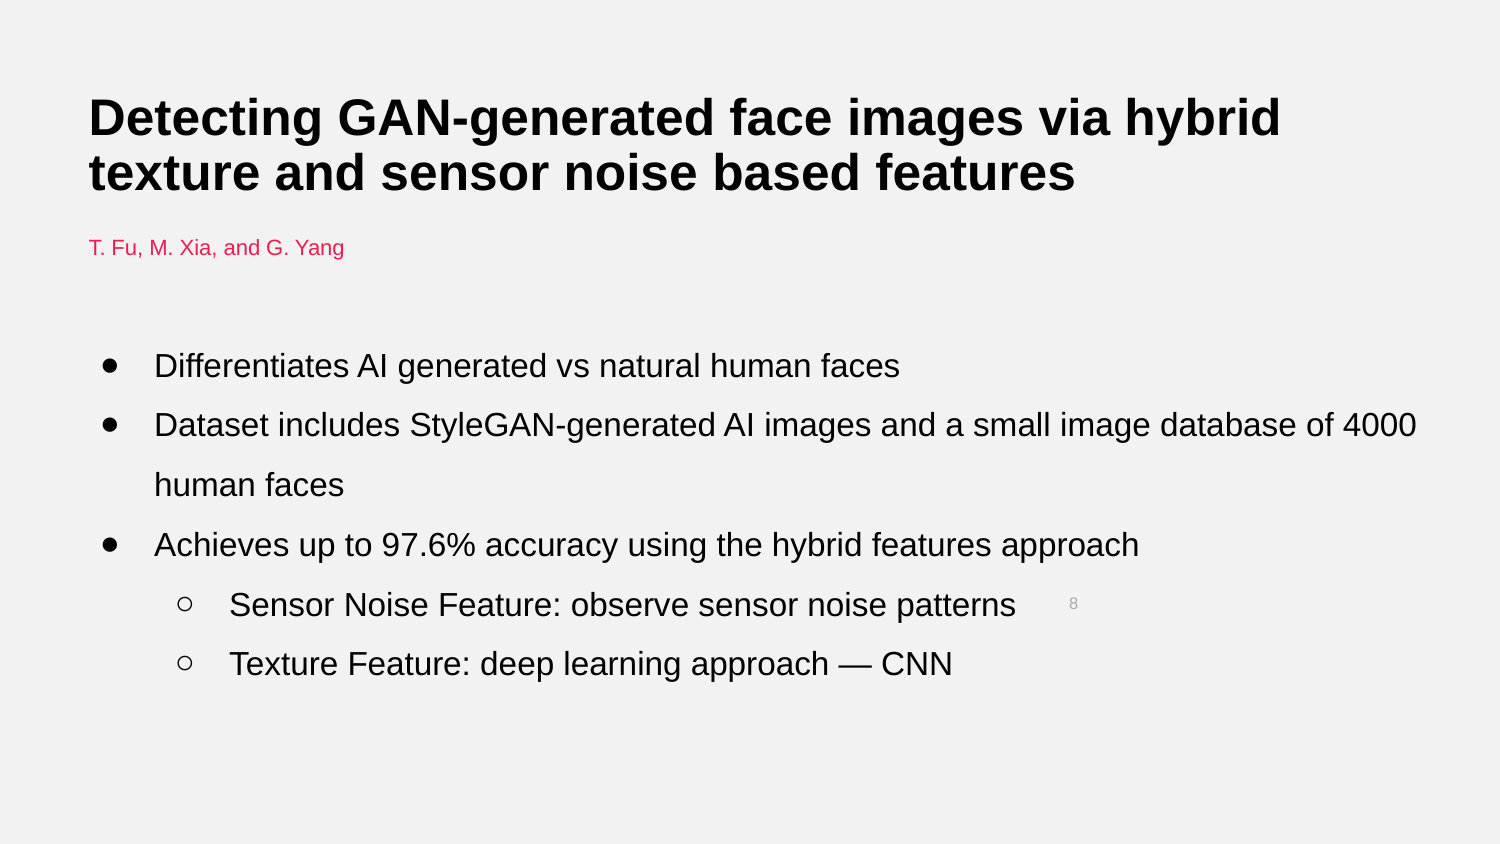

# Detecting GAN-generated face images via hybrid texture and sensor noise based features
T. Fu, M. Xia, and G. Yang
Differentiates AI generated vs natural human faces
Dataset includes StyleGAN-generated AI images and a small image database of 4000 human faces
Achieves up to 97.6% accuracy using the hybrid features approach
Sensor Noise Feature: observe sensor noise patterns
Texture Feature: deep learning approach — CNN
8